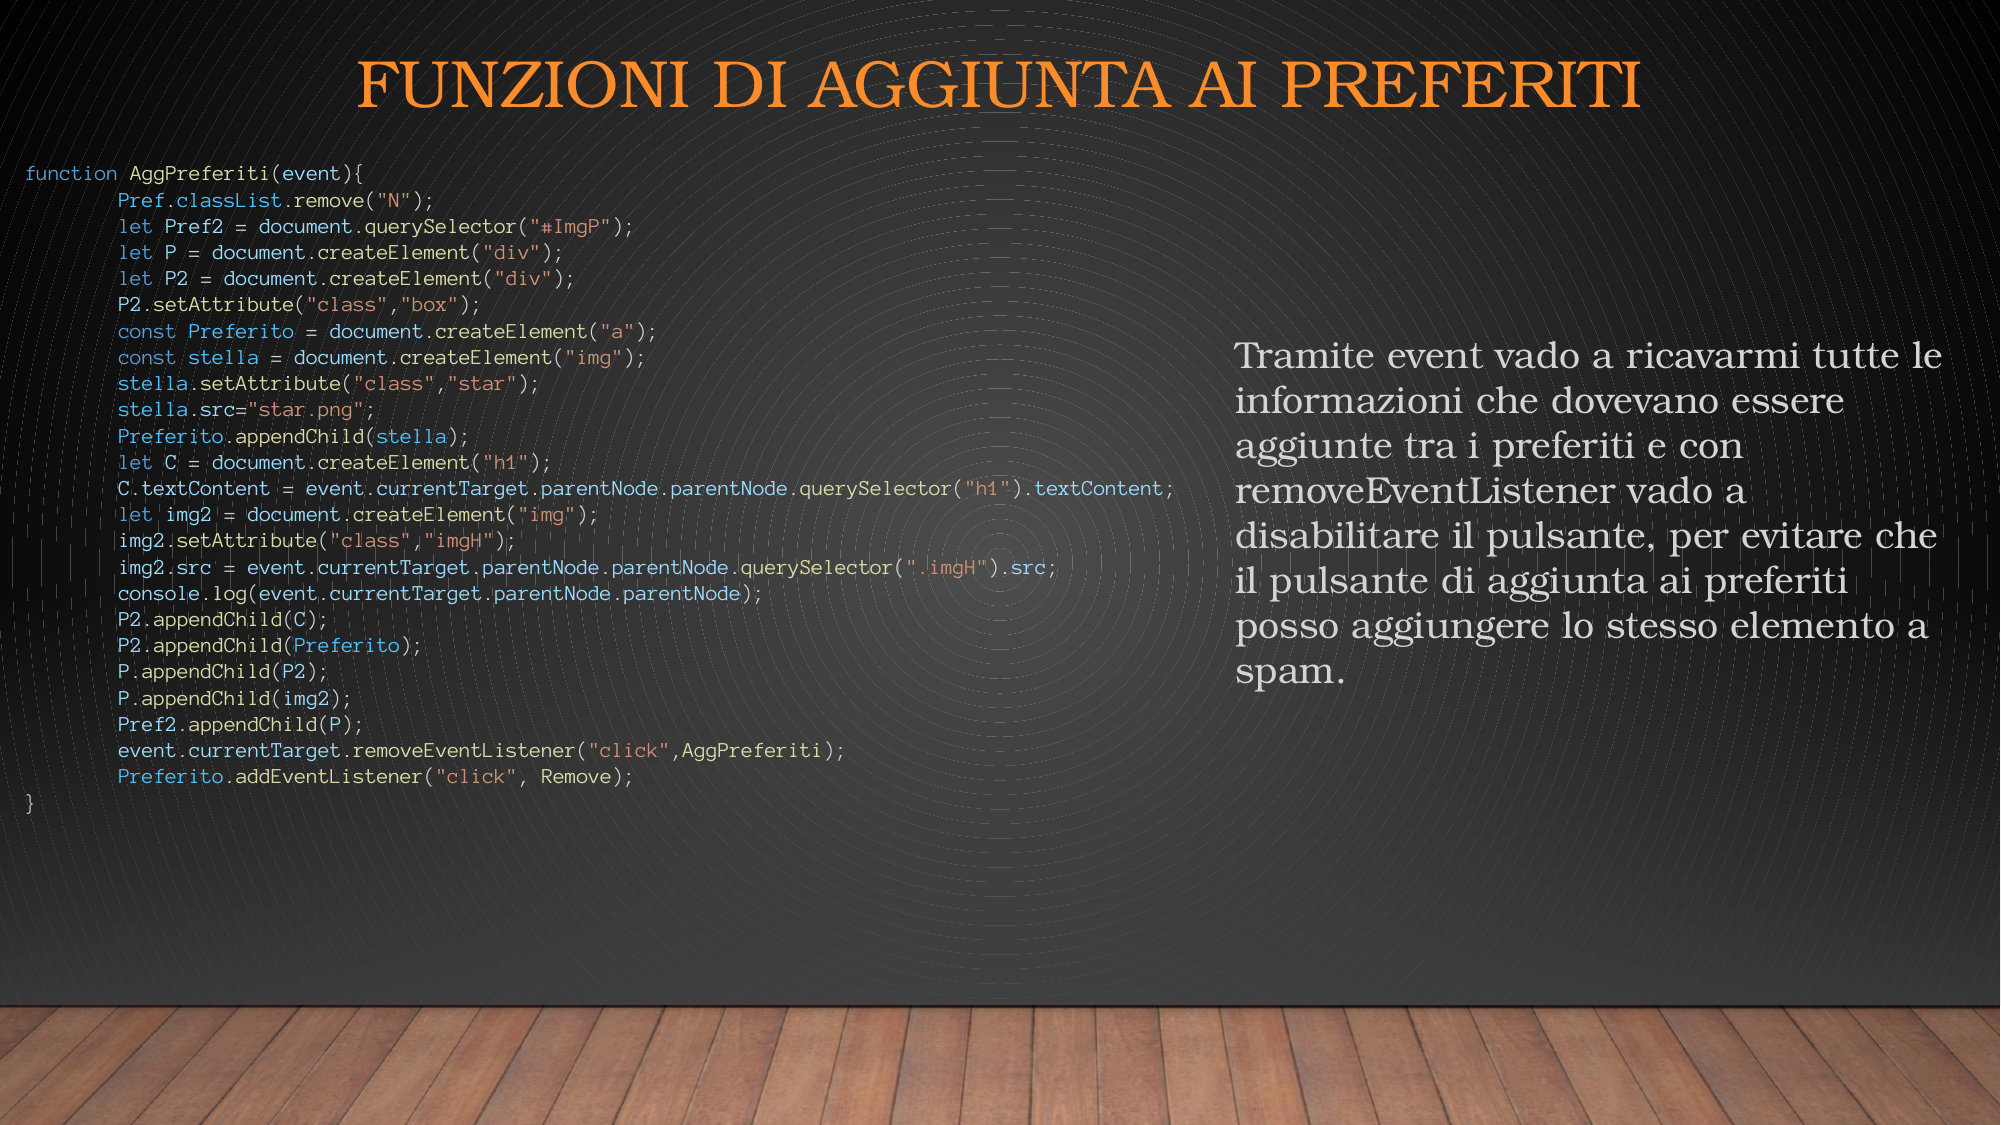

# Funzioni di aggiunta ai preferiti
function AggPreferiti(event){
        Pref.classList.remove("N");
        let Pref2 = document.querySelector("#ImgP");
        let P = document.createElement("div");
        let P2 = document.createElement("div");
        P2.setAttribute("class","box");
        const Preferito = document.createElement("a");
        const stella = document.createElement("img");
        stella.setAttribute("class","star");
        stella.src="star.png";
        Preferito.appendChild(stella);
        let C = document.createElement("h1");
        C.textContent = event.currentTarget.parentNode.parentNode.querySelector("h1").textContent;
        let img2 = document.createElement("img");
        img2.setAttribute("class","imgH");
        img2.src = event.currentTarget.parentNode.parentNode.querySelector(".imgH").src;
        console.log(event.currentTarget.parentNode.parentNode);
        P2.appendChild(C);
        P2.appendChild(Preferito);
        P.appendChild(P2);
        P.appendChild(img2);
        Pref2.appendChild(P);
        event.currentTarget.removeEventListener("click",AggPreferiti);
        Preferito.addEventListener("click", Remove);
}

Tramite event vado a ricavarmi tutte le informazioni che dovevano essere aggiunte tra i preferiti e con removeEventListener vado a disabilitare il pulsante, per evitare che il pulsante di aggiunta ai preferiti posso aggiungere lo stesso elemento a spam.